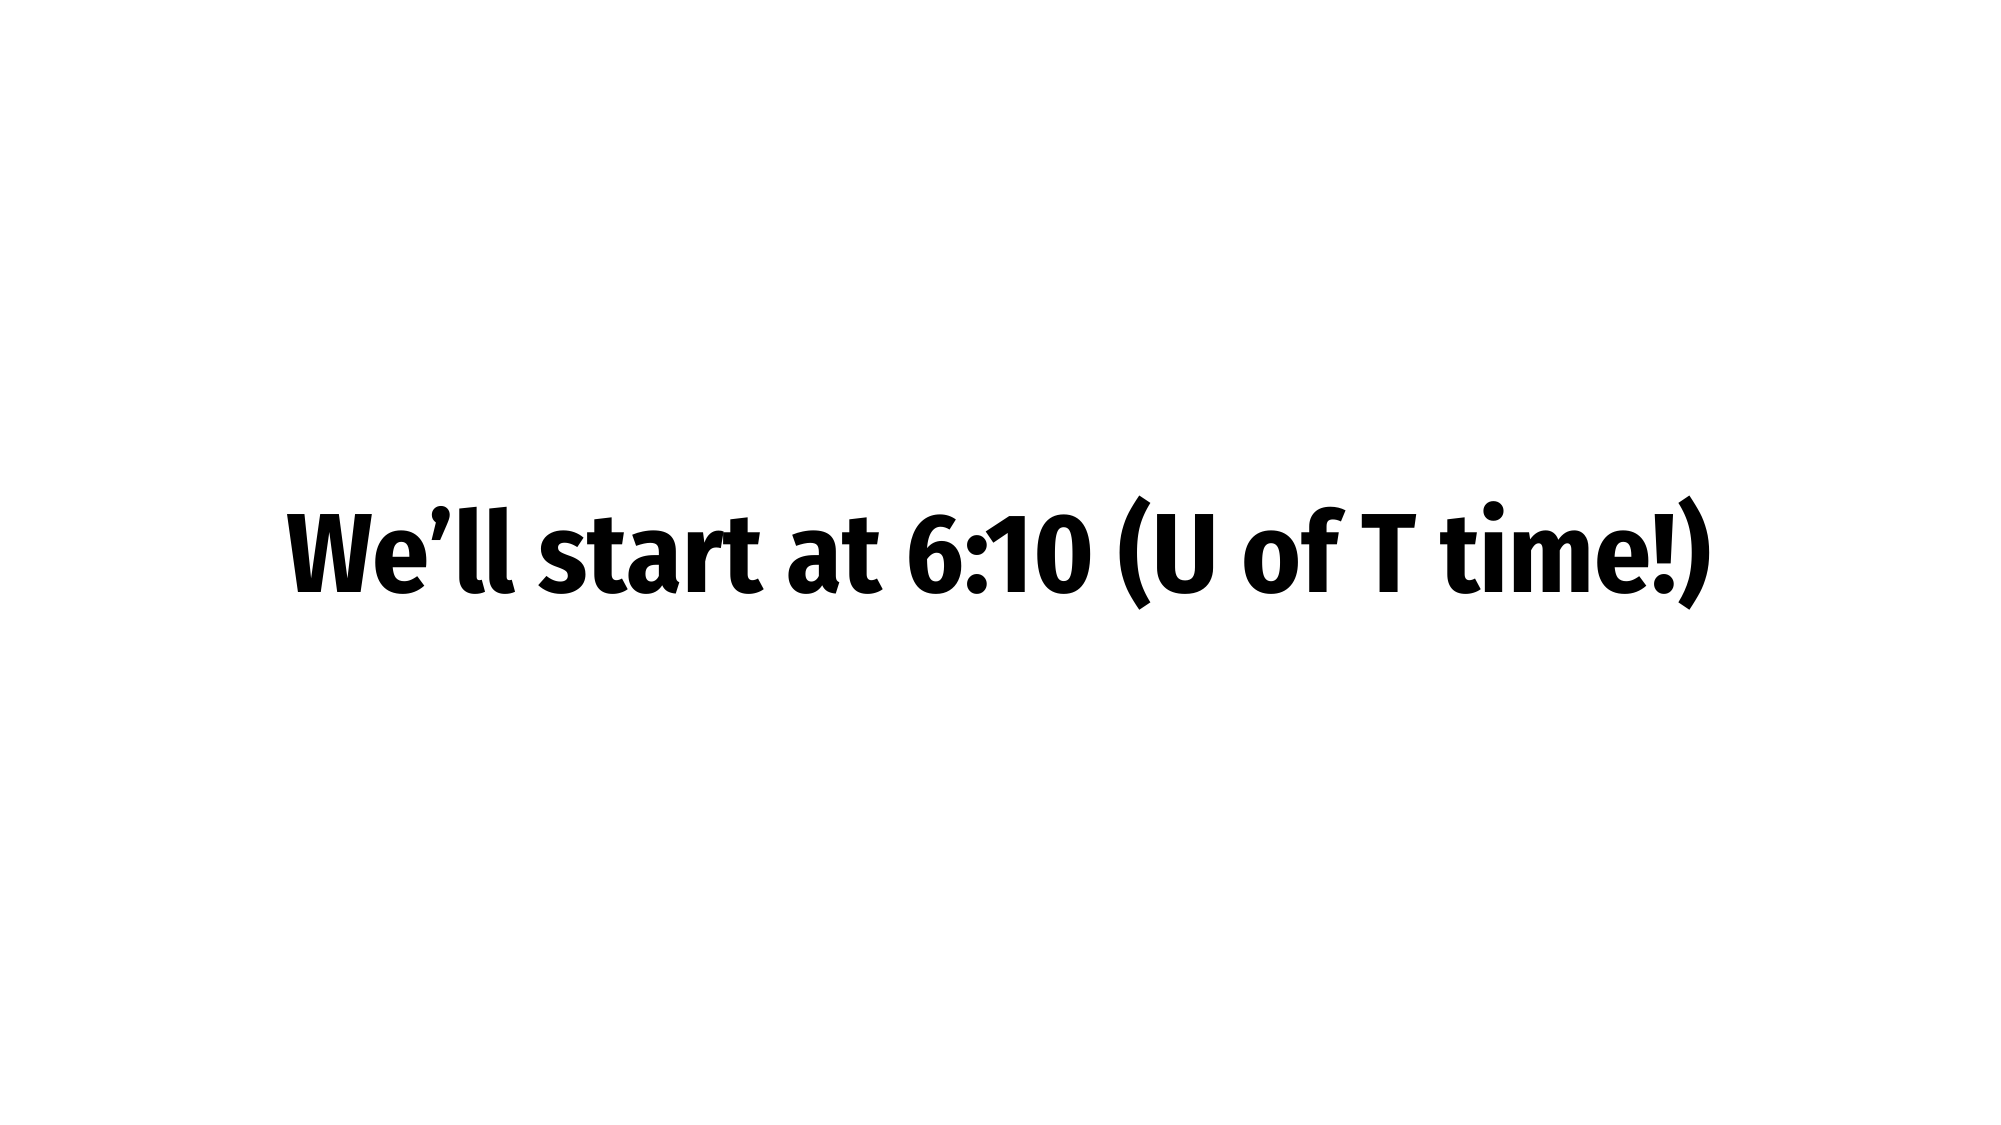

We’ll start at 6:10 (U of T time!)